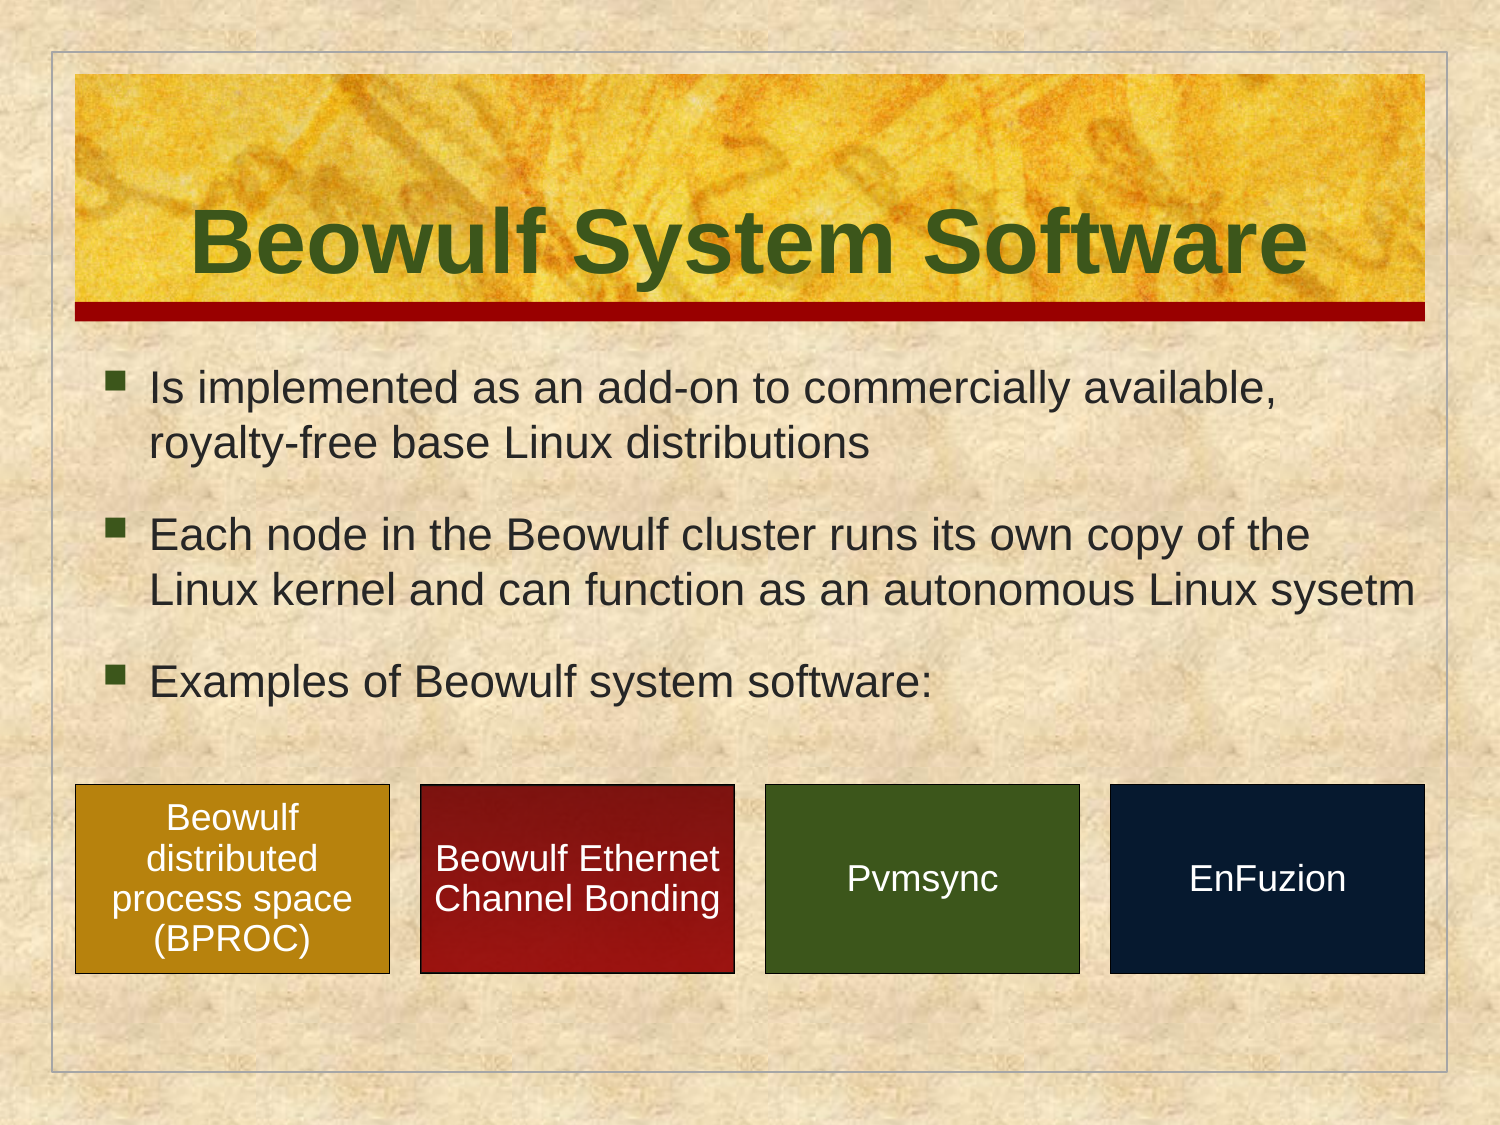

# Beowulf System Software
Is implemented as an add-on to commercially available, royalty-free base Linux distributions
Each node in the Beowulf cluster runs its own copy of the Linux kernel and can function as an autonomous Linux sysetm
Examples of Beowulf system software:

Beowulf distributed process space (BPROC)
Beowulf Ethernet Channel Bonding
Pvmsync
EnFuzion